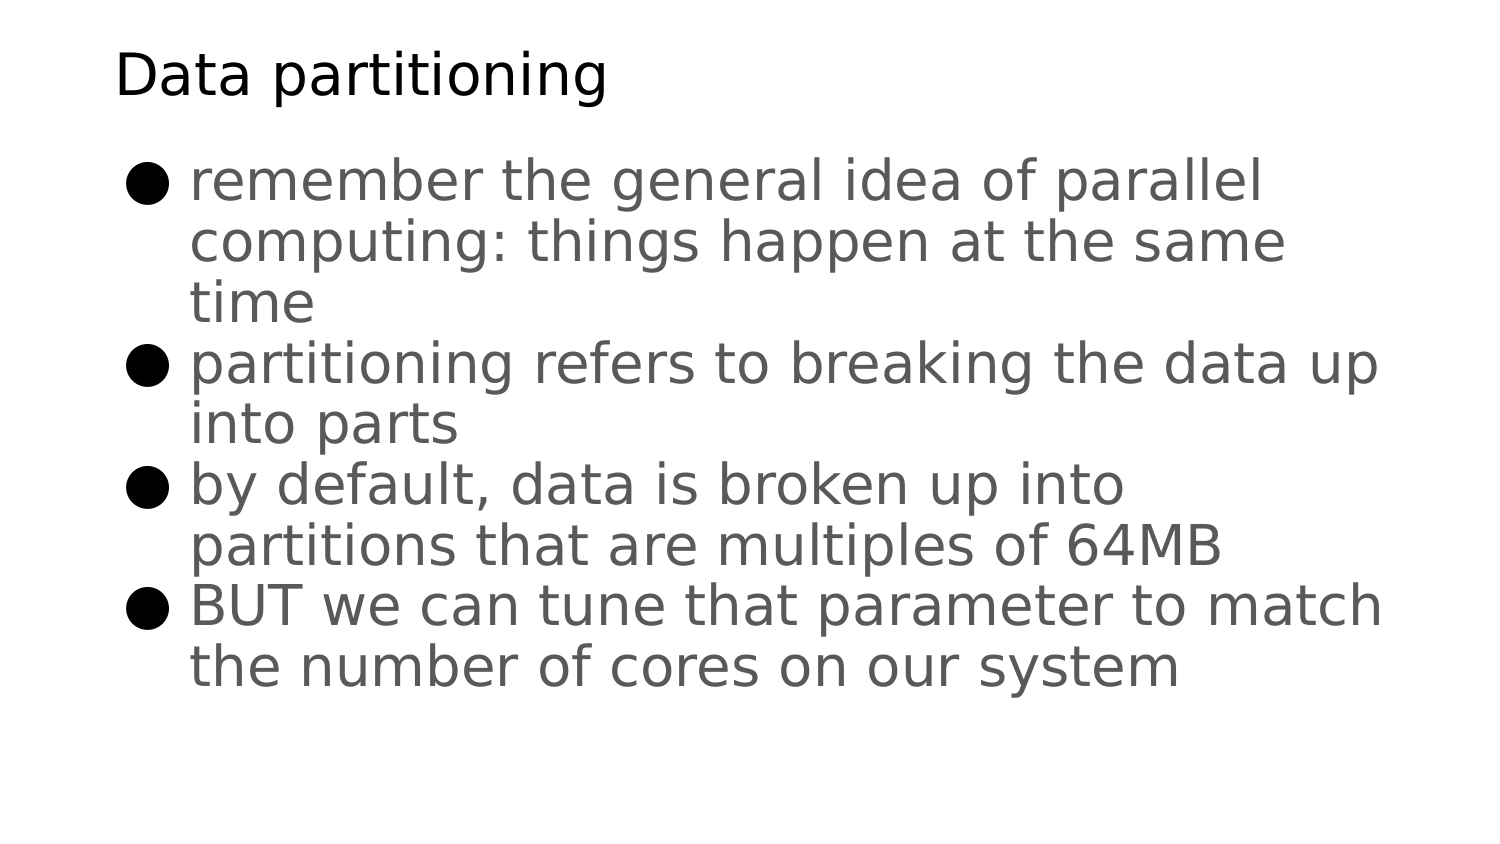

# Data partitioning
remember the general idea of parallel computing: things happen at the same time
partitioning refers to breaking the data up into parts
by default, data is broken up into partitions that are multiples of 64MB
BUT we can tune that parameter to match the number of cores on our system